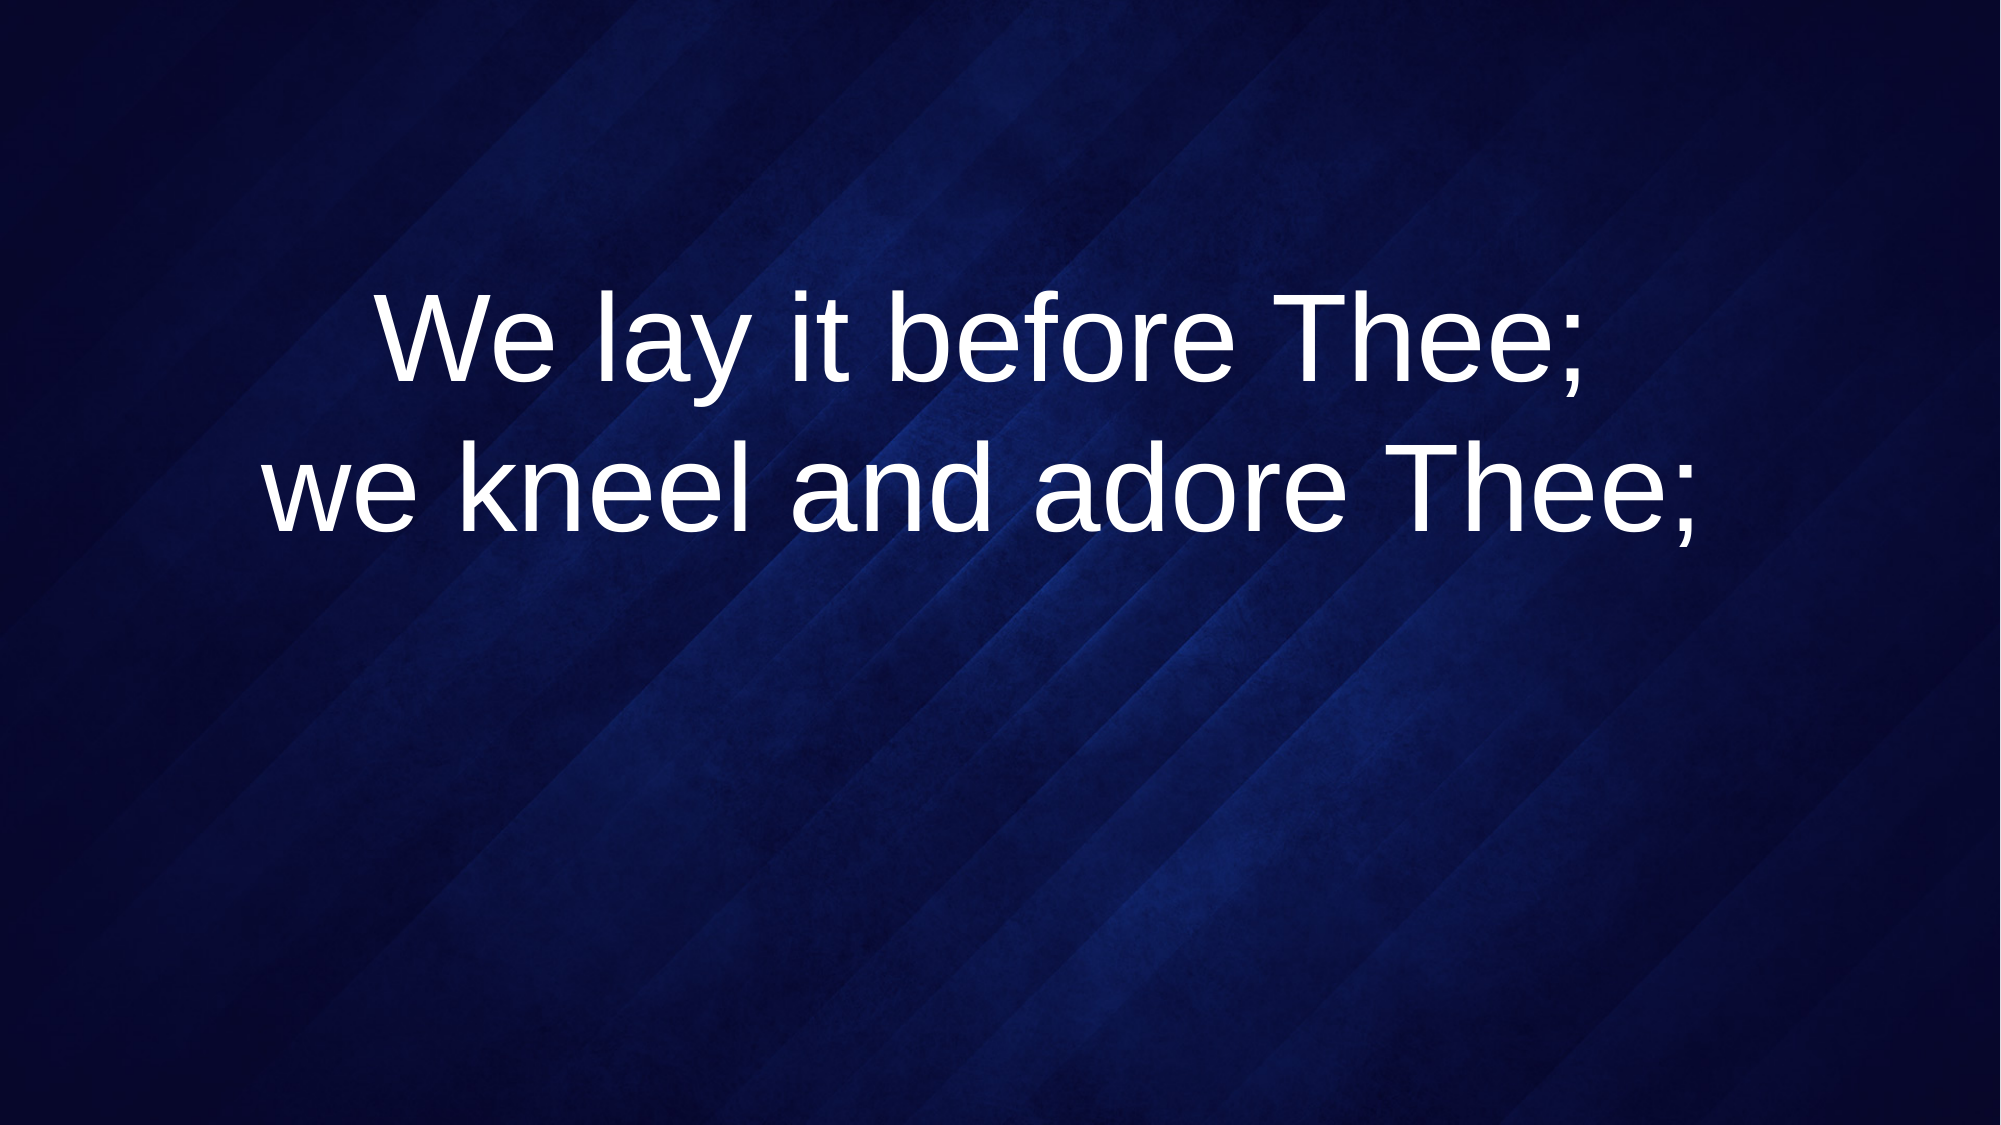

# We lay it before Thee; we kneel and adore Thee;